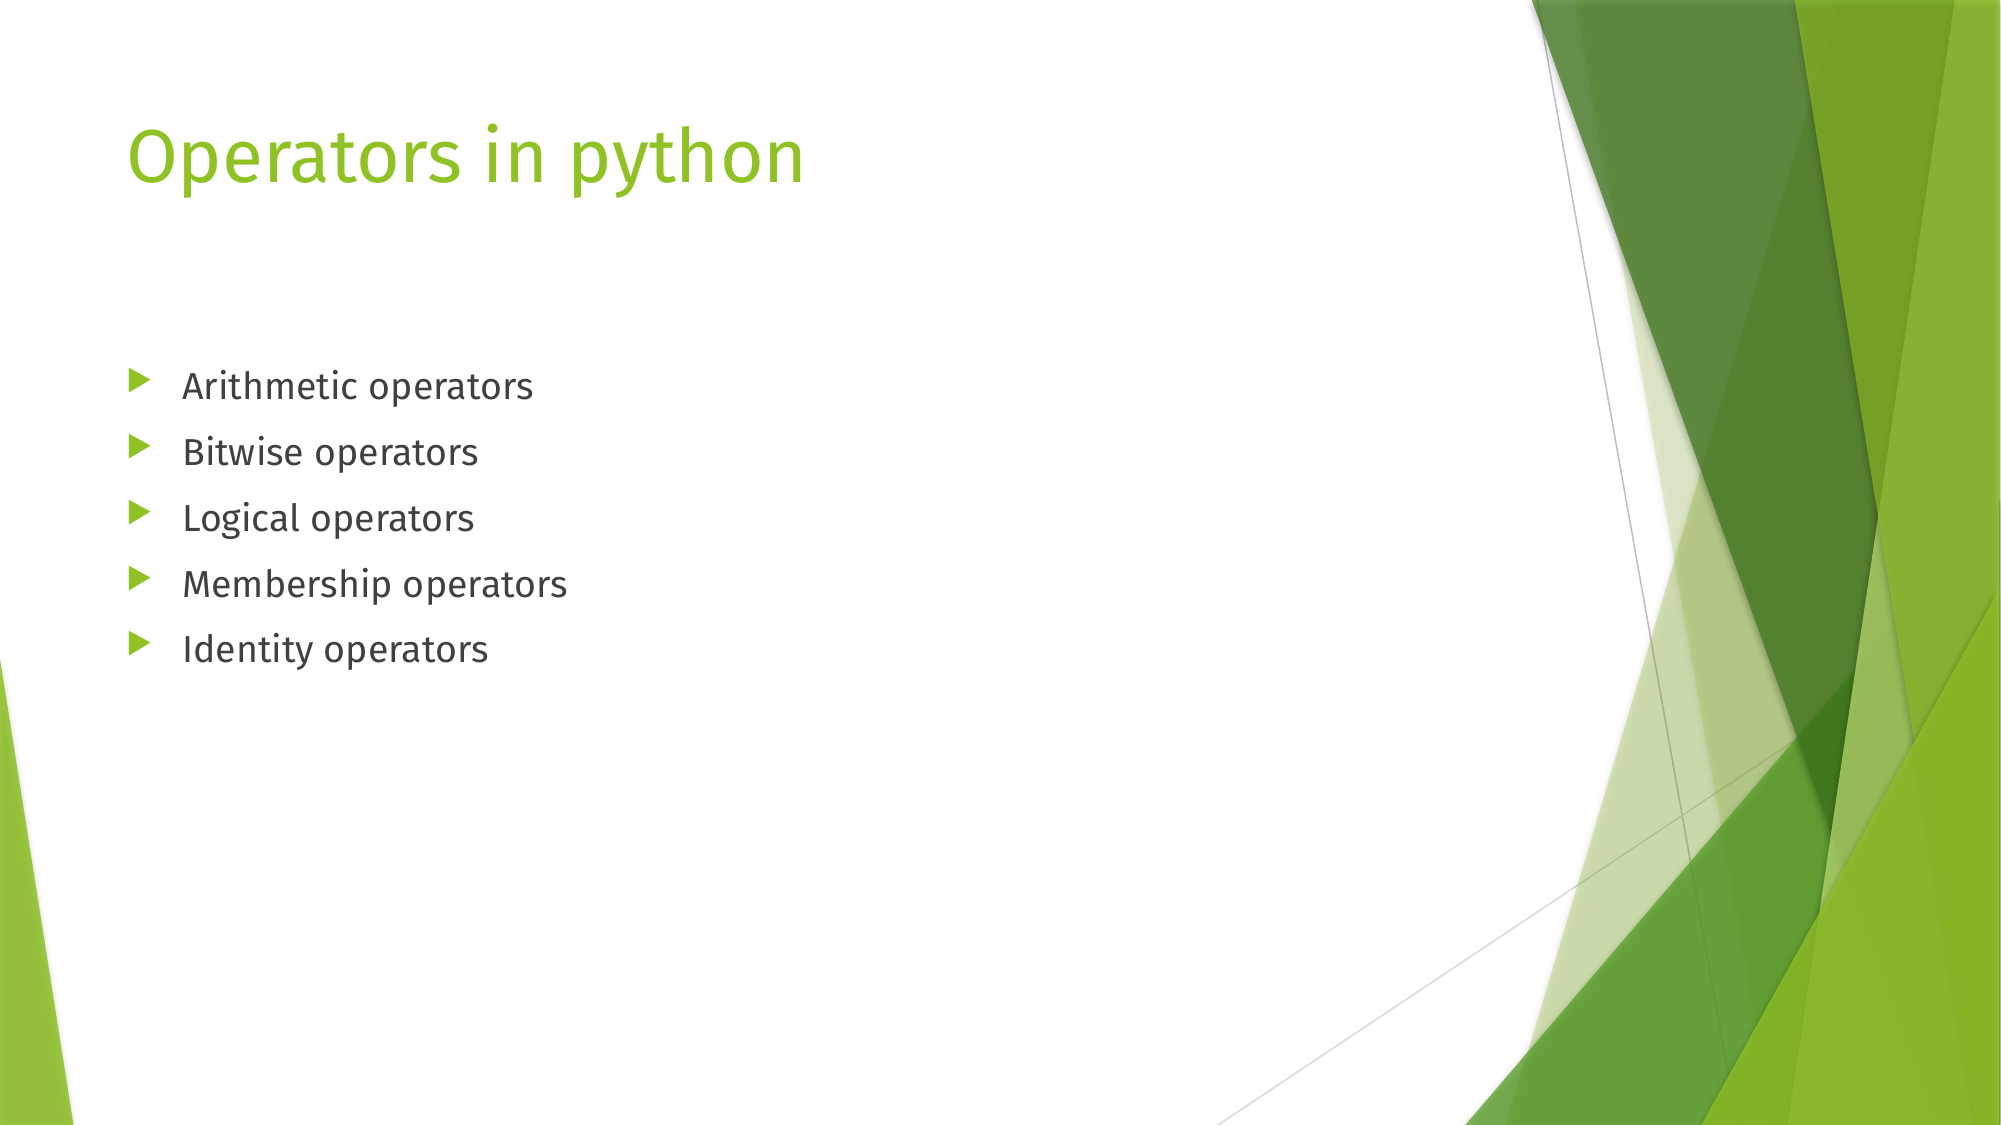

# Operators in python
Arithmetic operators
Bitwise operators
Logical operators
Membership operators
Identity operators